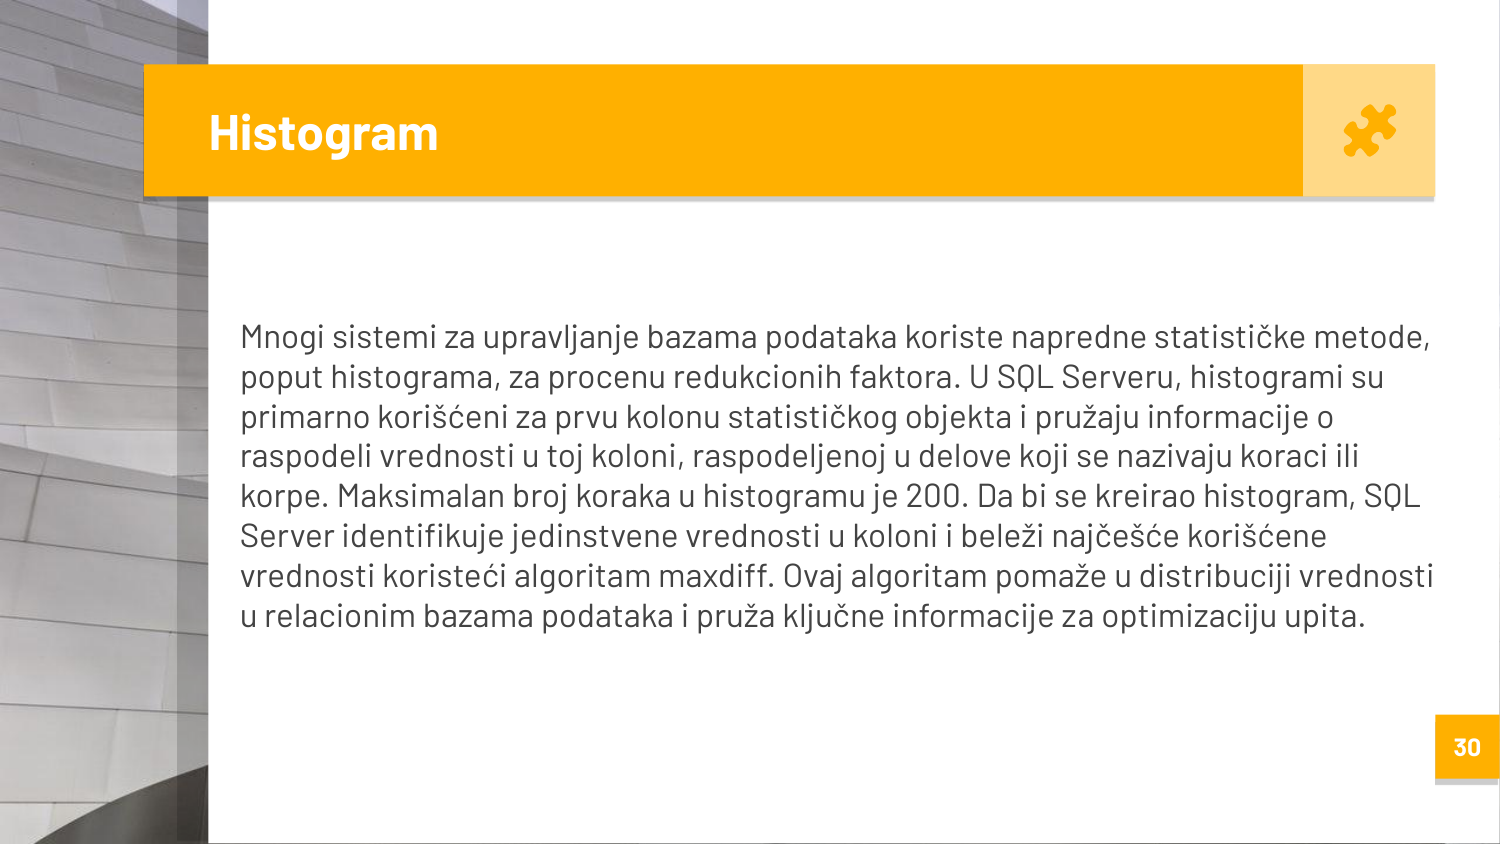

Histogram

Mnogi sistemi za upravljanje bazama podataka koriste napredne statističke metode, poput histograma, za procenu redukcionih faktora. U SQL Serveru, histogrami su primarno korišćeni za prvu kolonu statističkog objekta i pružaju informacije o raspodeli vrednosti u toj koloni, raspodeljenoj u delove koji se nazivaju koraci ili korpe. Maksimalan broj koraka u histogramu je 200. Da bi se kreirao histogram, SQL Server identifikuje jedinstvene vrednosti u koloni i beleži najčešće korišćene vrednosti koristeći algoritam maxdiff. Ovaj algoritam pomaže u distribuciji vrednosti u relacionim bazama podataka i pruža ključne informacije za optimizaciju upita.
30